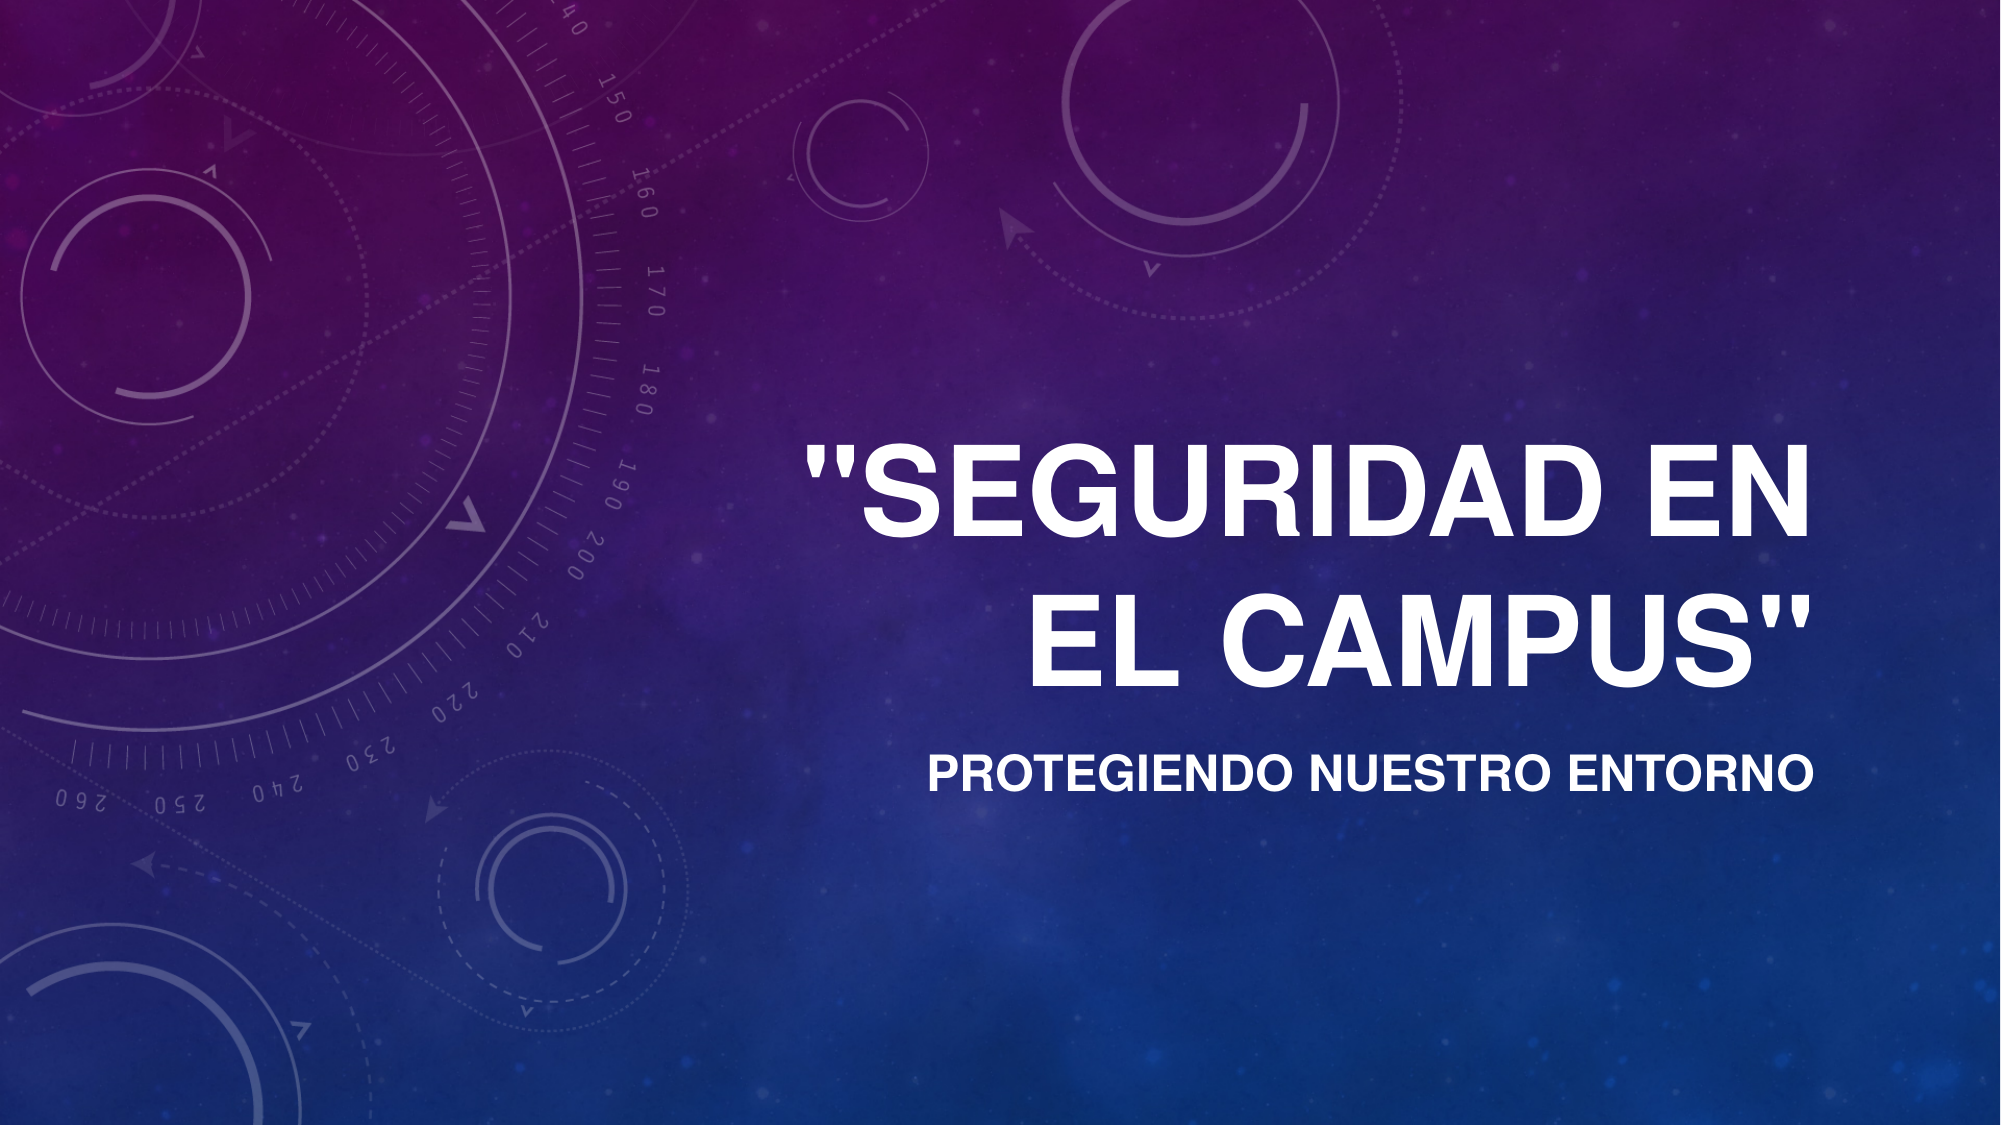

# "Seguridad en el Campus"
Protegiendo Nuestro Entorno